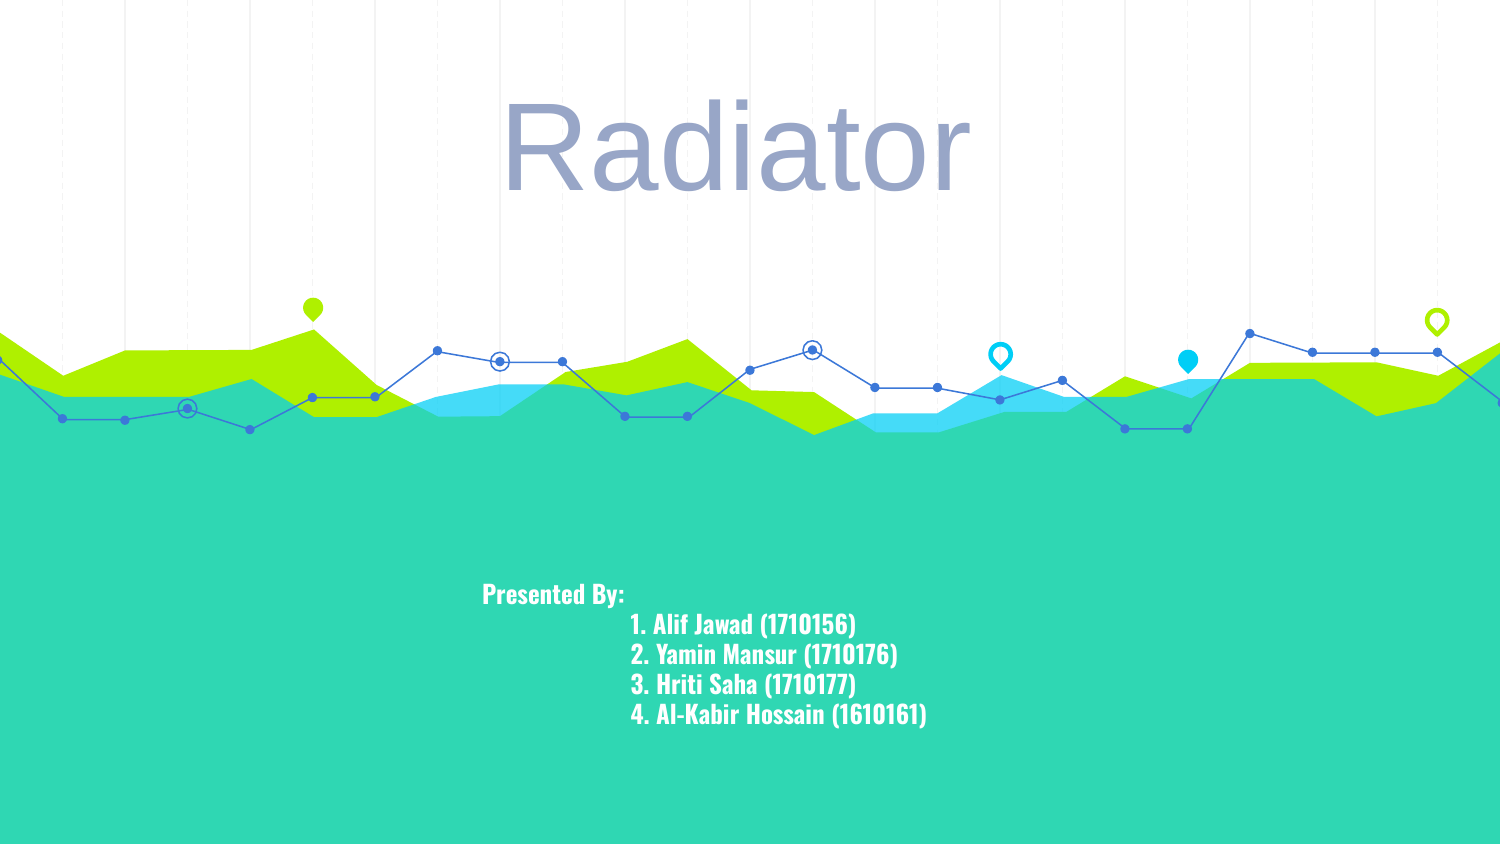

Radiator
# Presented By: 1. Alif Jawad (1710156) 2. Yamin Mansur (1710176) 3. Hriti Saha (1710177) 4. Al-Kabir Hossain (1610161)